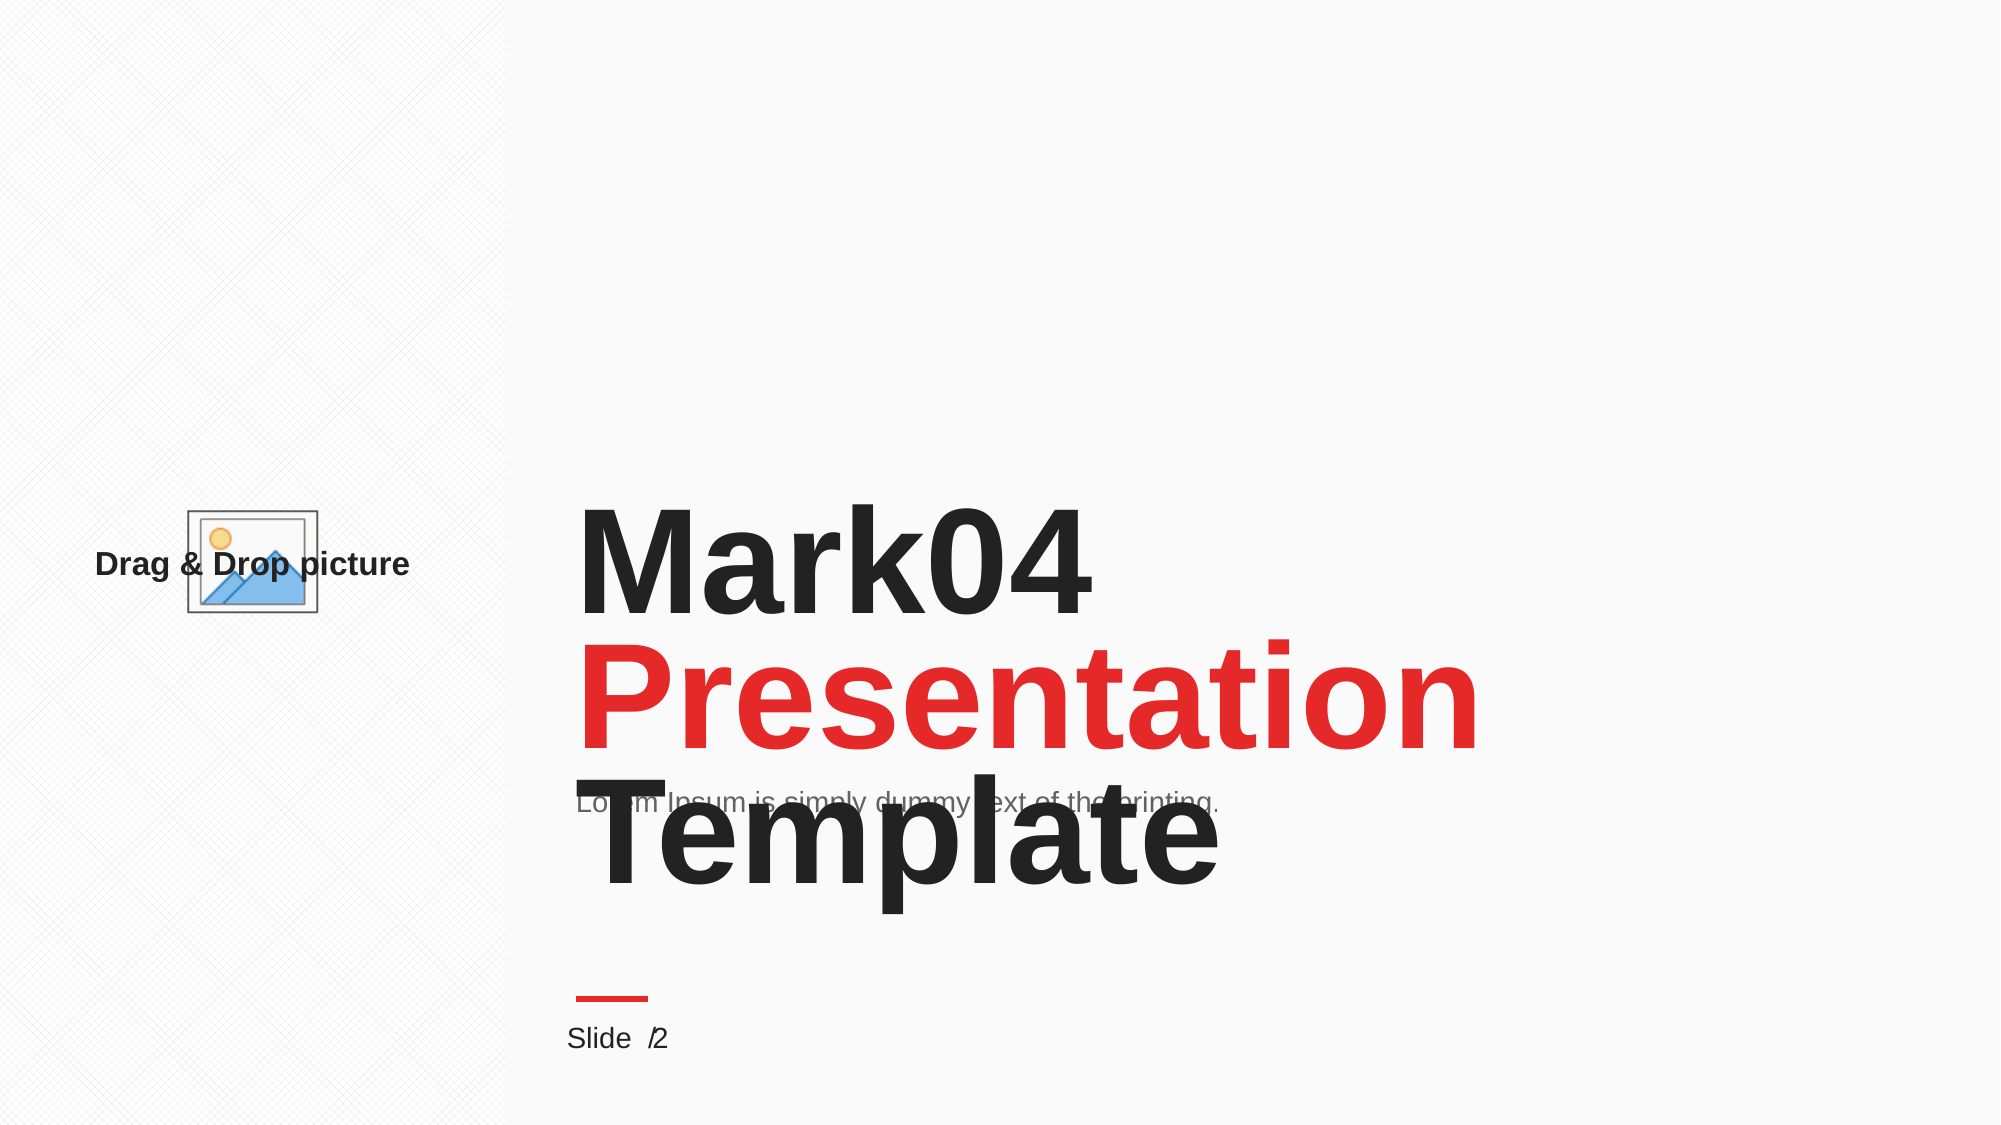

Mark04
Presentation Template
Lorem Ipsum is simply dummy text of the printing.